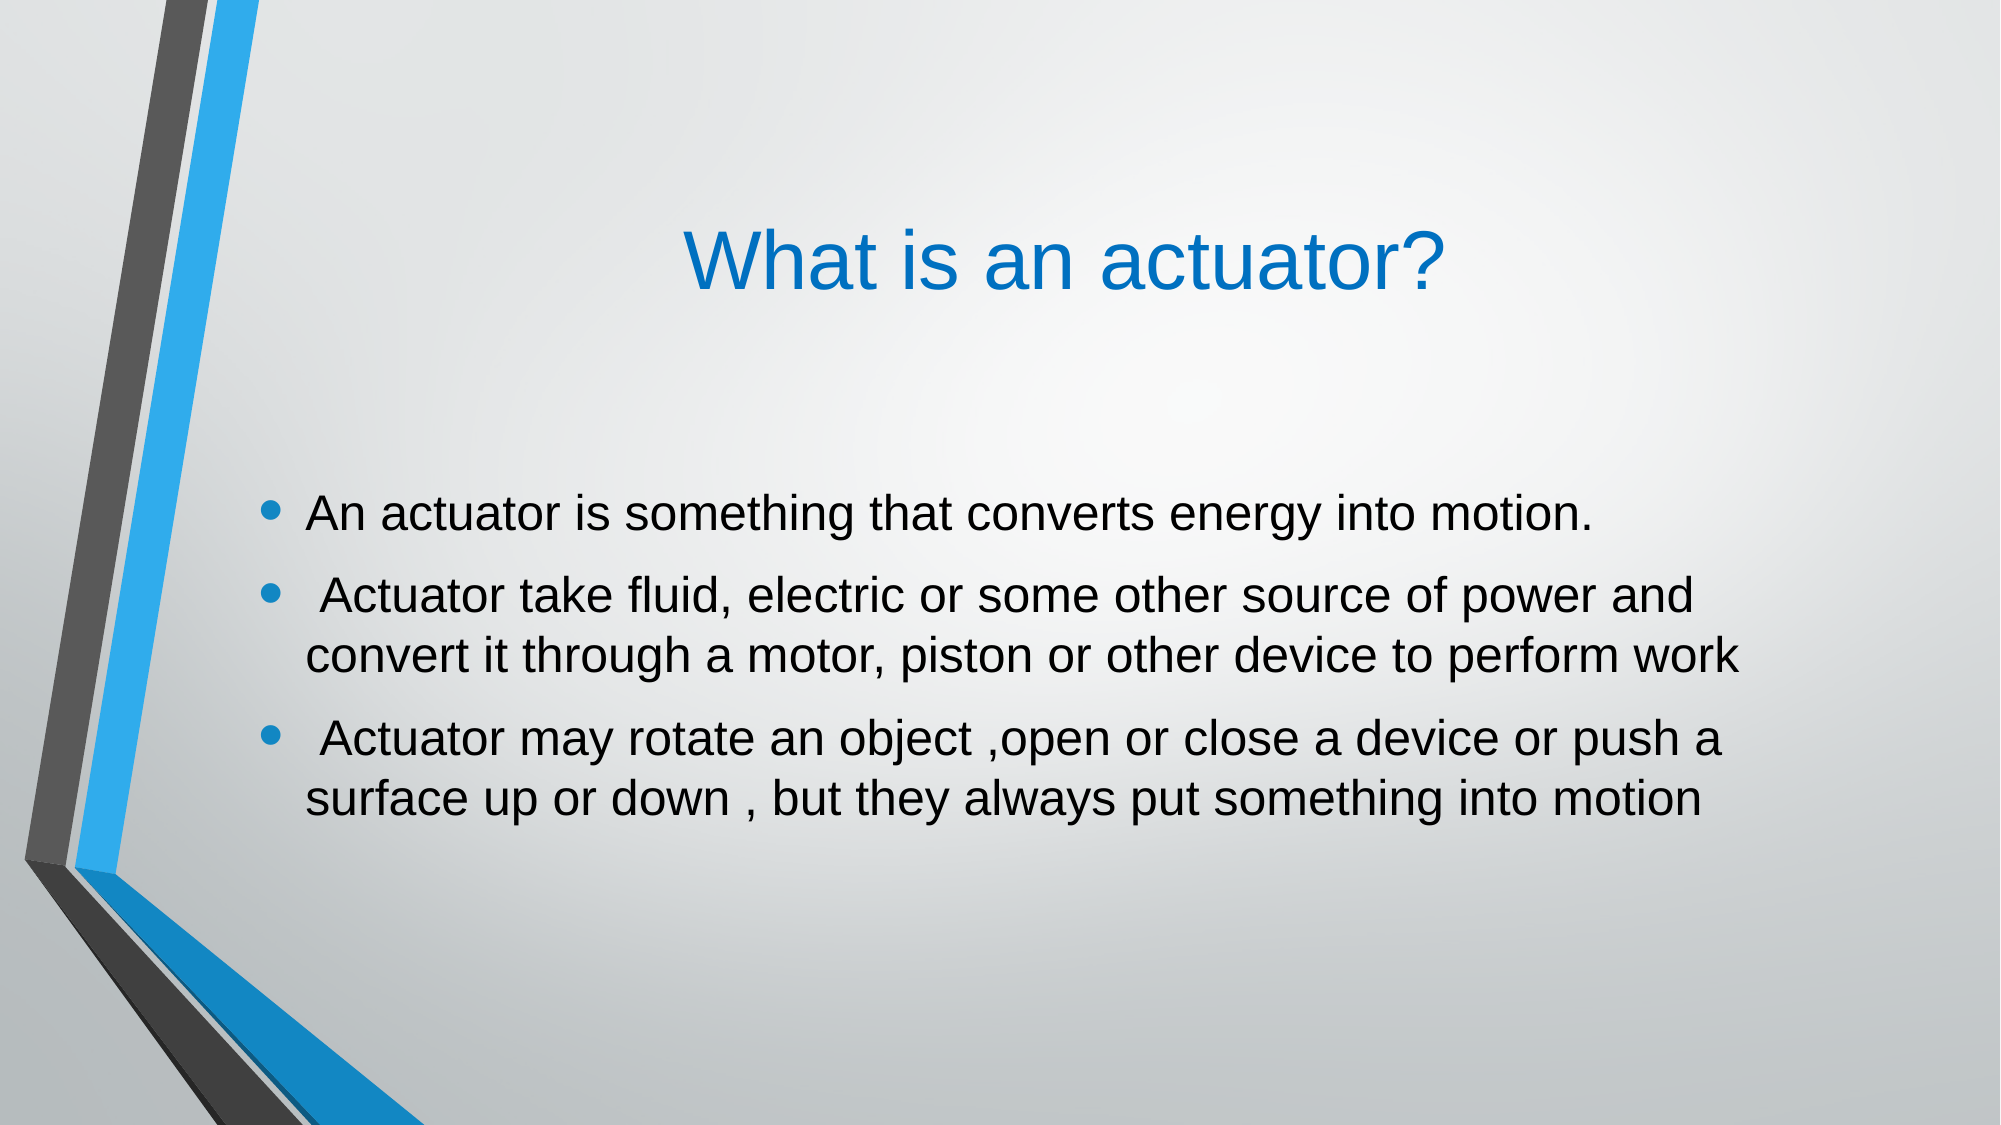

# What is an actuator?
An actuator is something that converts energy into motion.
 Actuator take fluid, electric or some other source of power and convert it through a motor, piston or other device to perform work
 Actuator may rotate an object ,open or close a device or push a surface up or down , but they always put something into motion